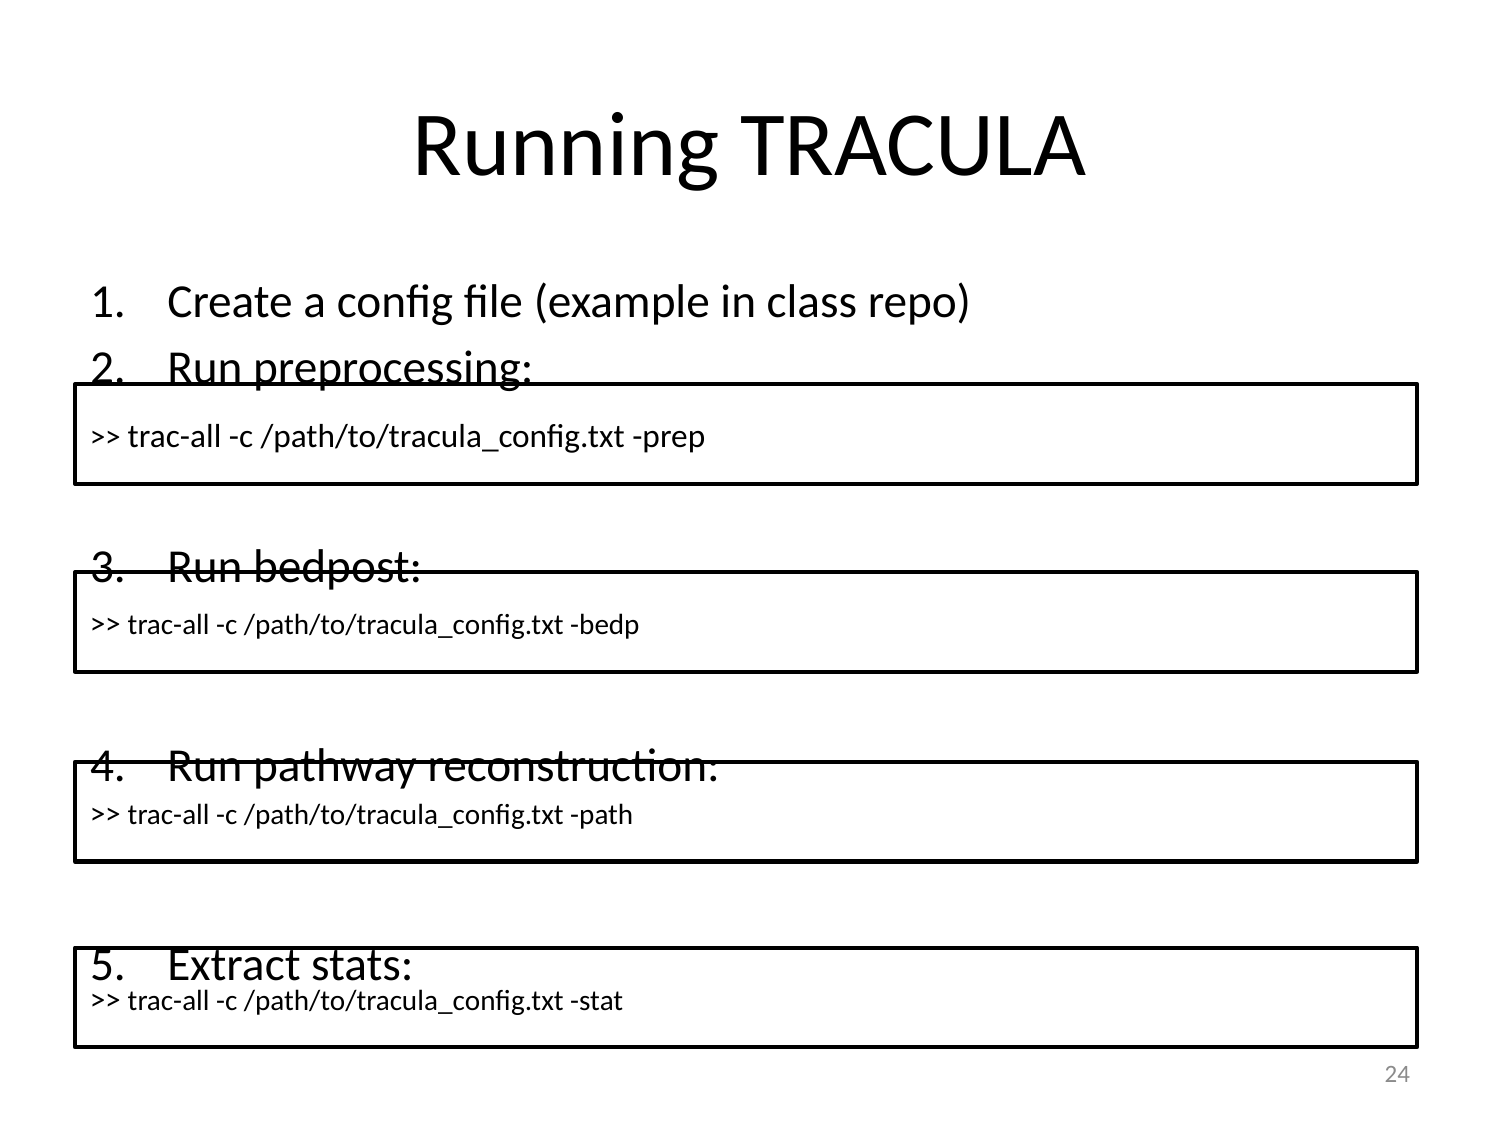

# Running TRACULA
Create a config file (example in class repo)
Run preprocessing:

Run bedpost:

Run pathway reconstruction:

Extract stats:

>> trac-all -c /path/to/tracula_config.txt -prep
>> trac-all -c /path/to/tracula_config.txt -bedp
>> trac-all -c /path/to/tracula_config.txt -path
>> trac-all -c /path/to/tracula_config.txt -stat
24